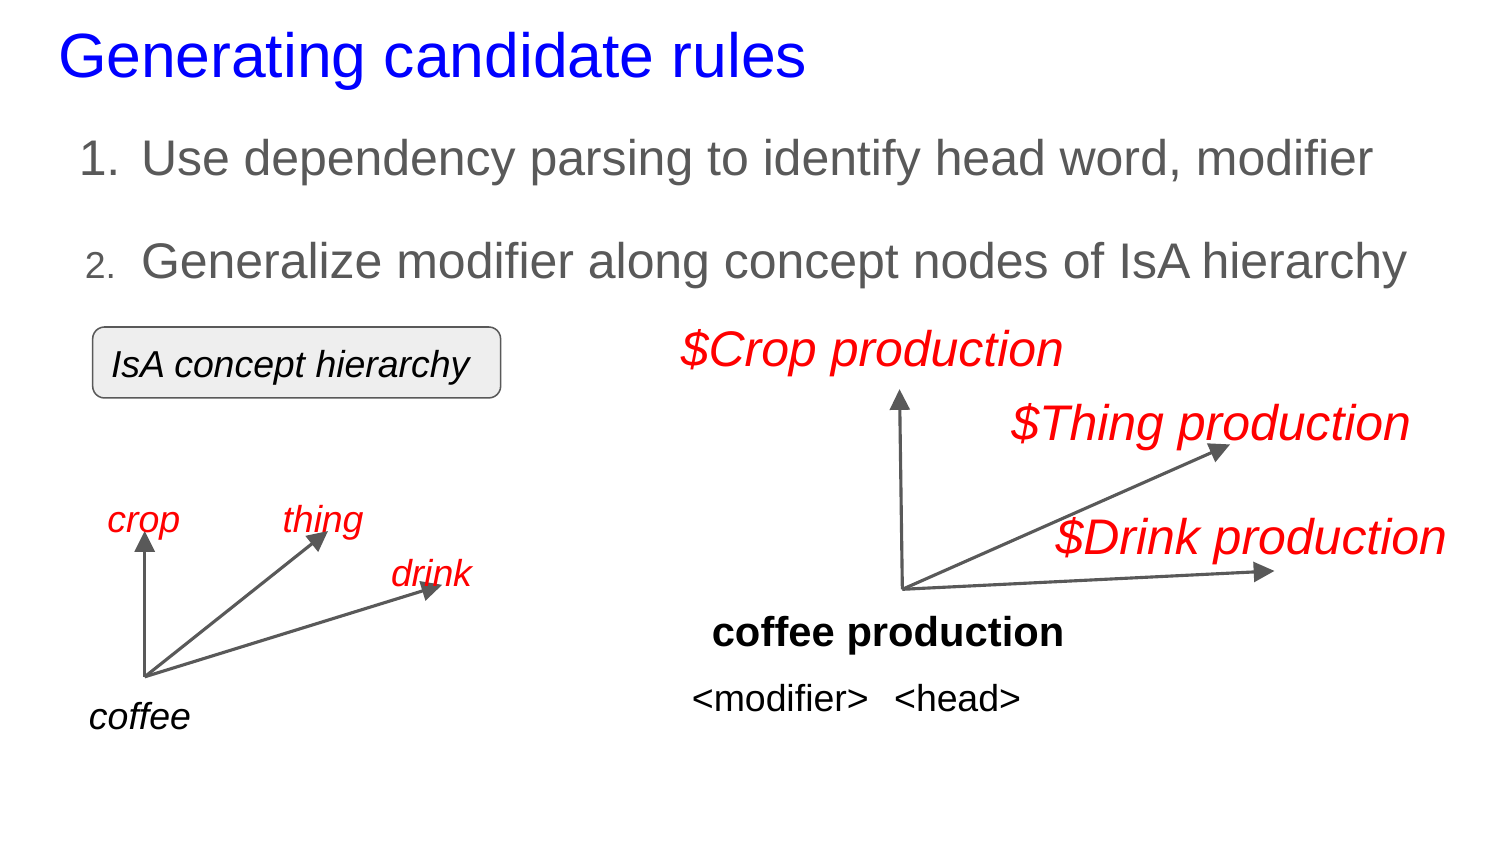

# Generating candidate rules
Use dependency parsing to identify head word, modifier
Generalize modifier along concept nodes of IsA hierarchy

$Crop production
IsA concept hierarchy
$Thing production
crop
thing
$Drink production
drink
coffee production
<modifier>
<head>
coffee